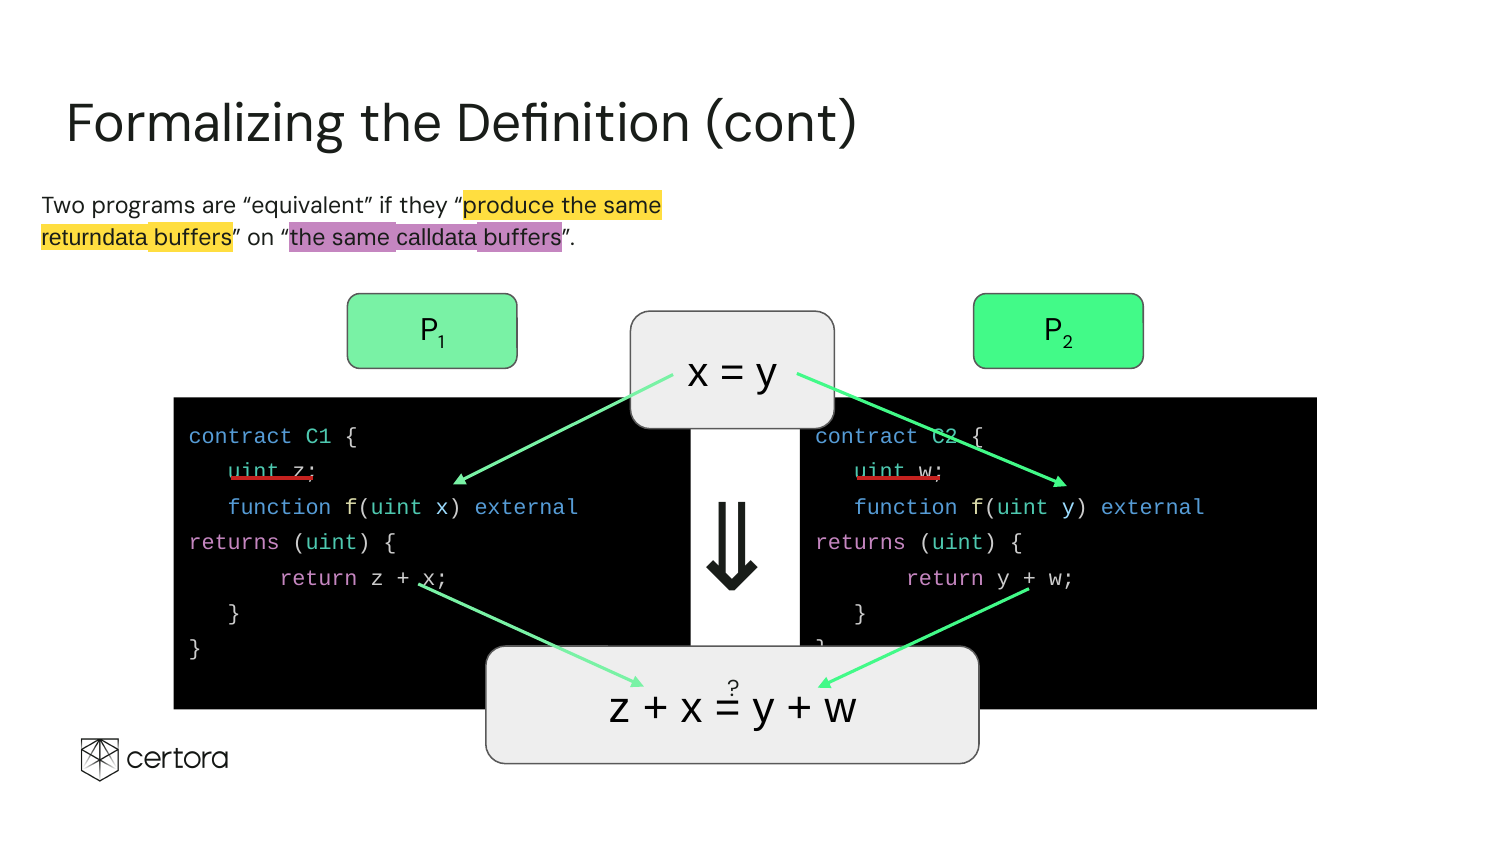

# Formalizing the Definition (cont)
Two programs are “equivalent” if they “produce the same returndata buffers” on “the same calldata buffers”.
P1
P2
x = y
contract C1 {
   uint z;
   function f(uint x) external returns (uint) {
       return z + x;
   }
}
contract C2 {
   uint w;
   function f(uint y) external returns (uint) {
       return y + w;
   }
}
⇒
z + x = y + w
?